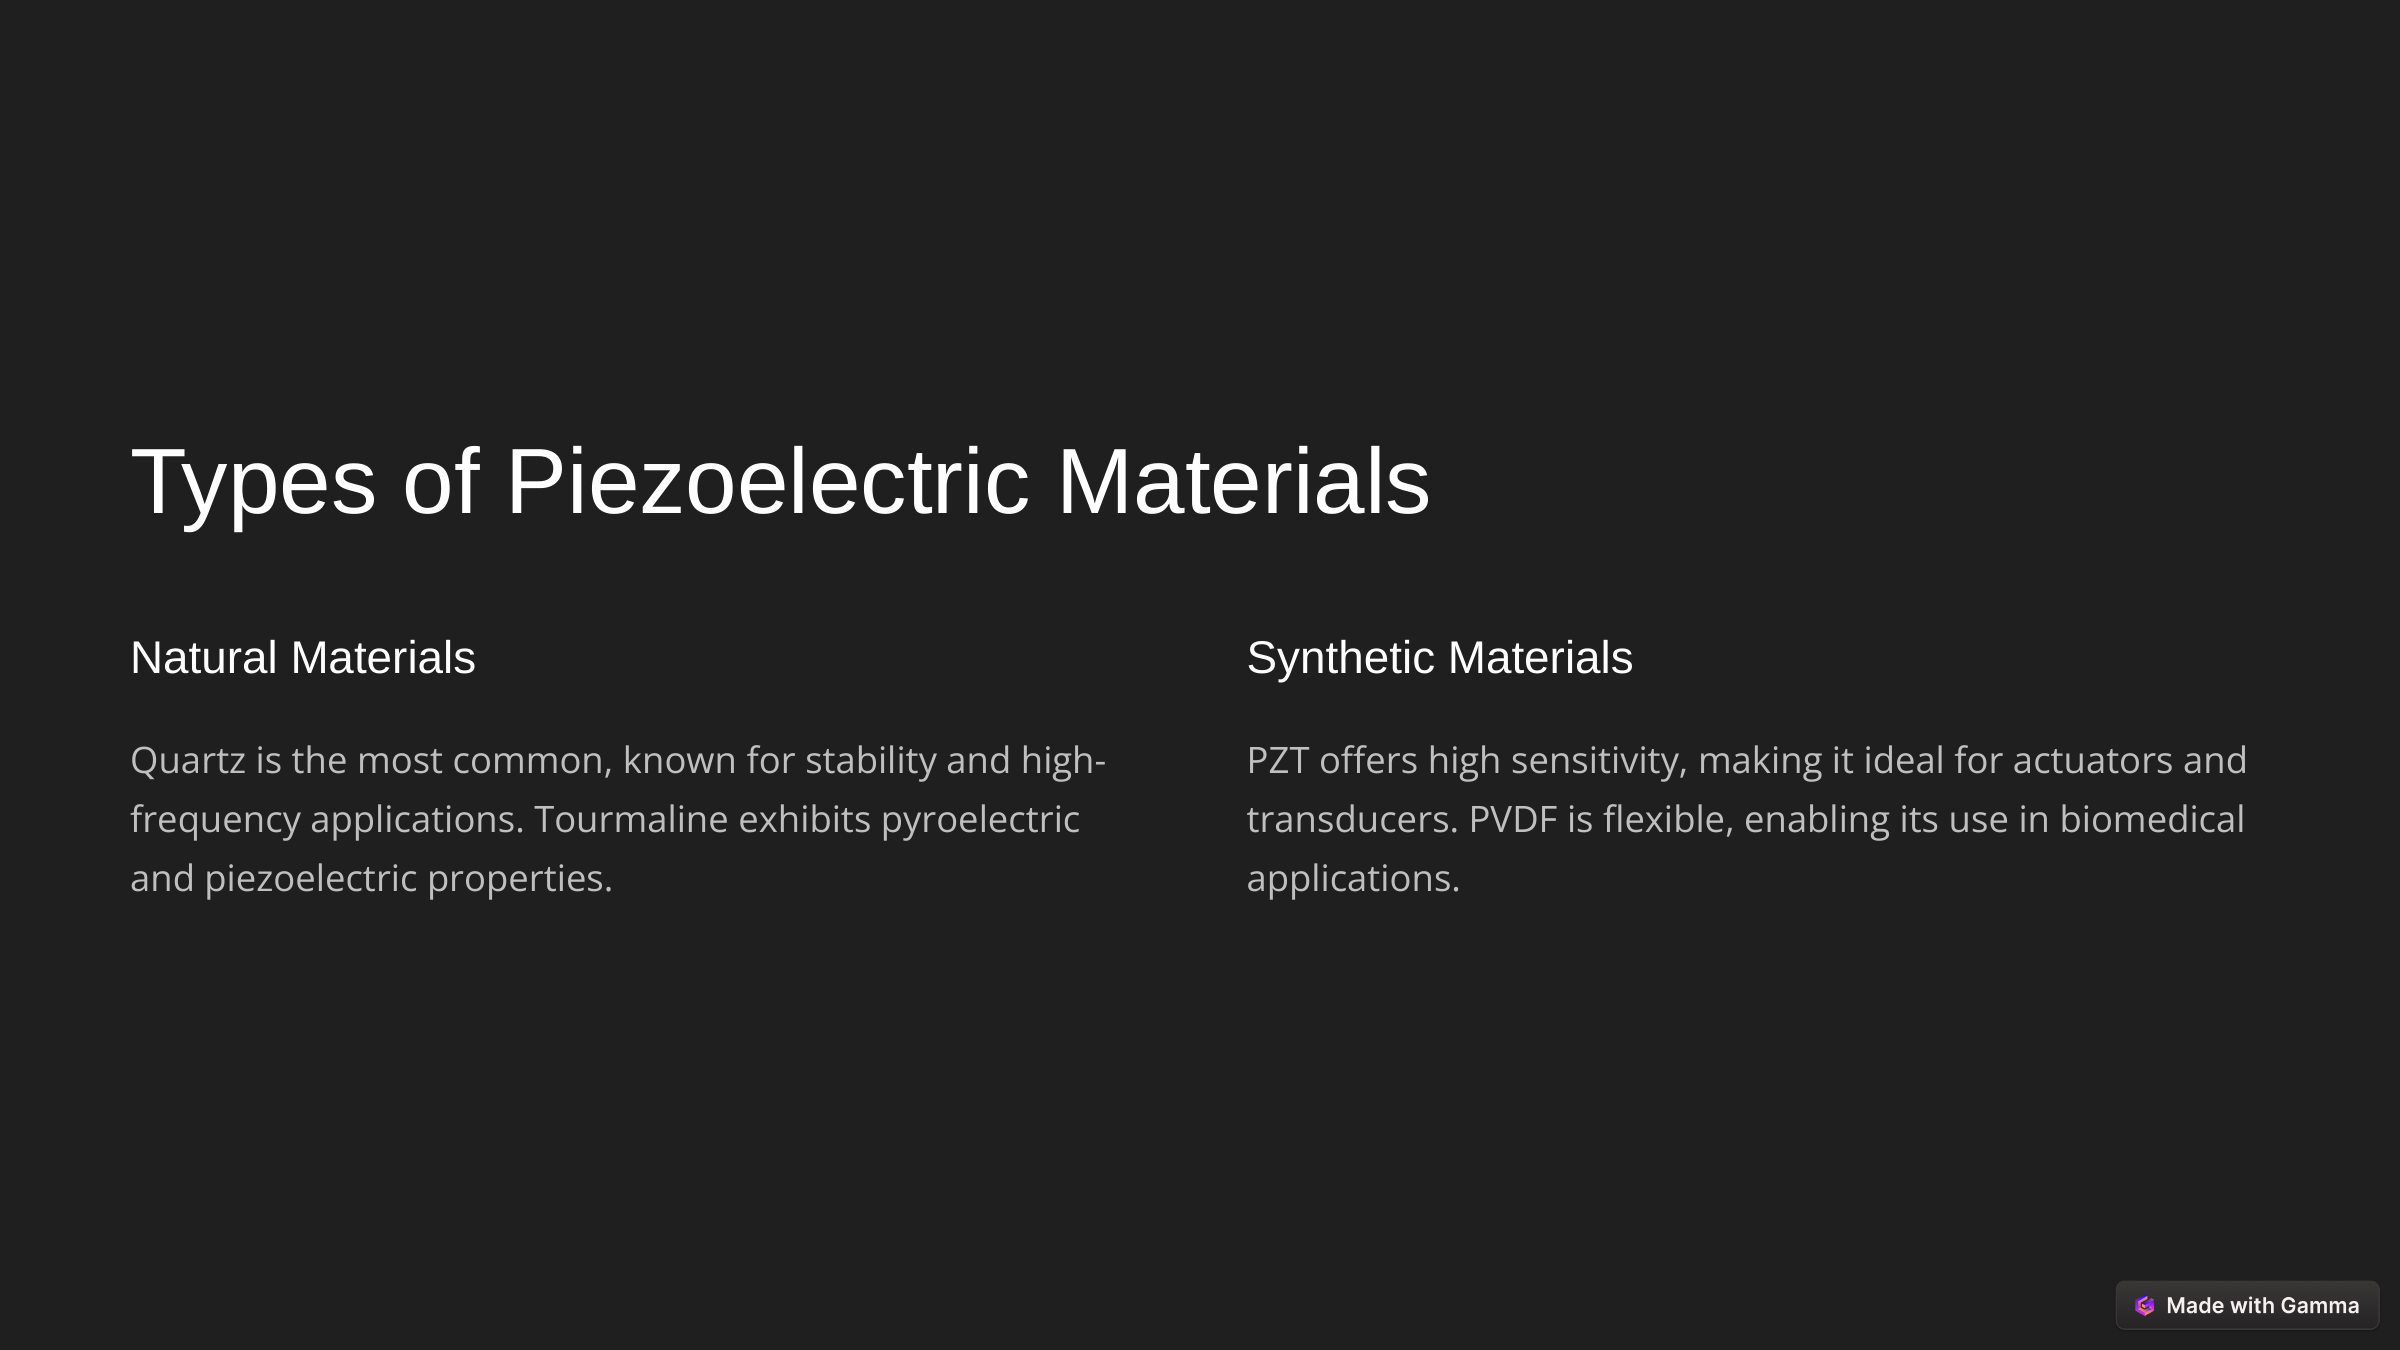

Types of Piezoelectric Materials
Natural Materials
Synthetic Materials
Quartz is the most common, known for stability and high-frequency applications. Tourmaline exhibits pyroelectric and piezoelectric properties.
PZT offers high sensitivity, making it ideal for actuators and transducers. PVDF is flexible, enabling its use in biomedical applications.